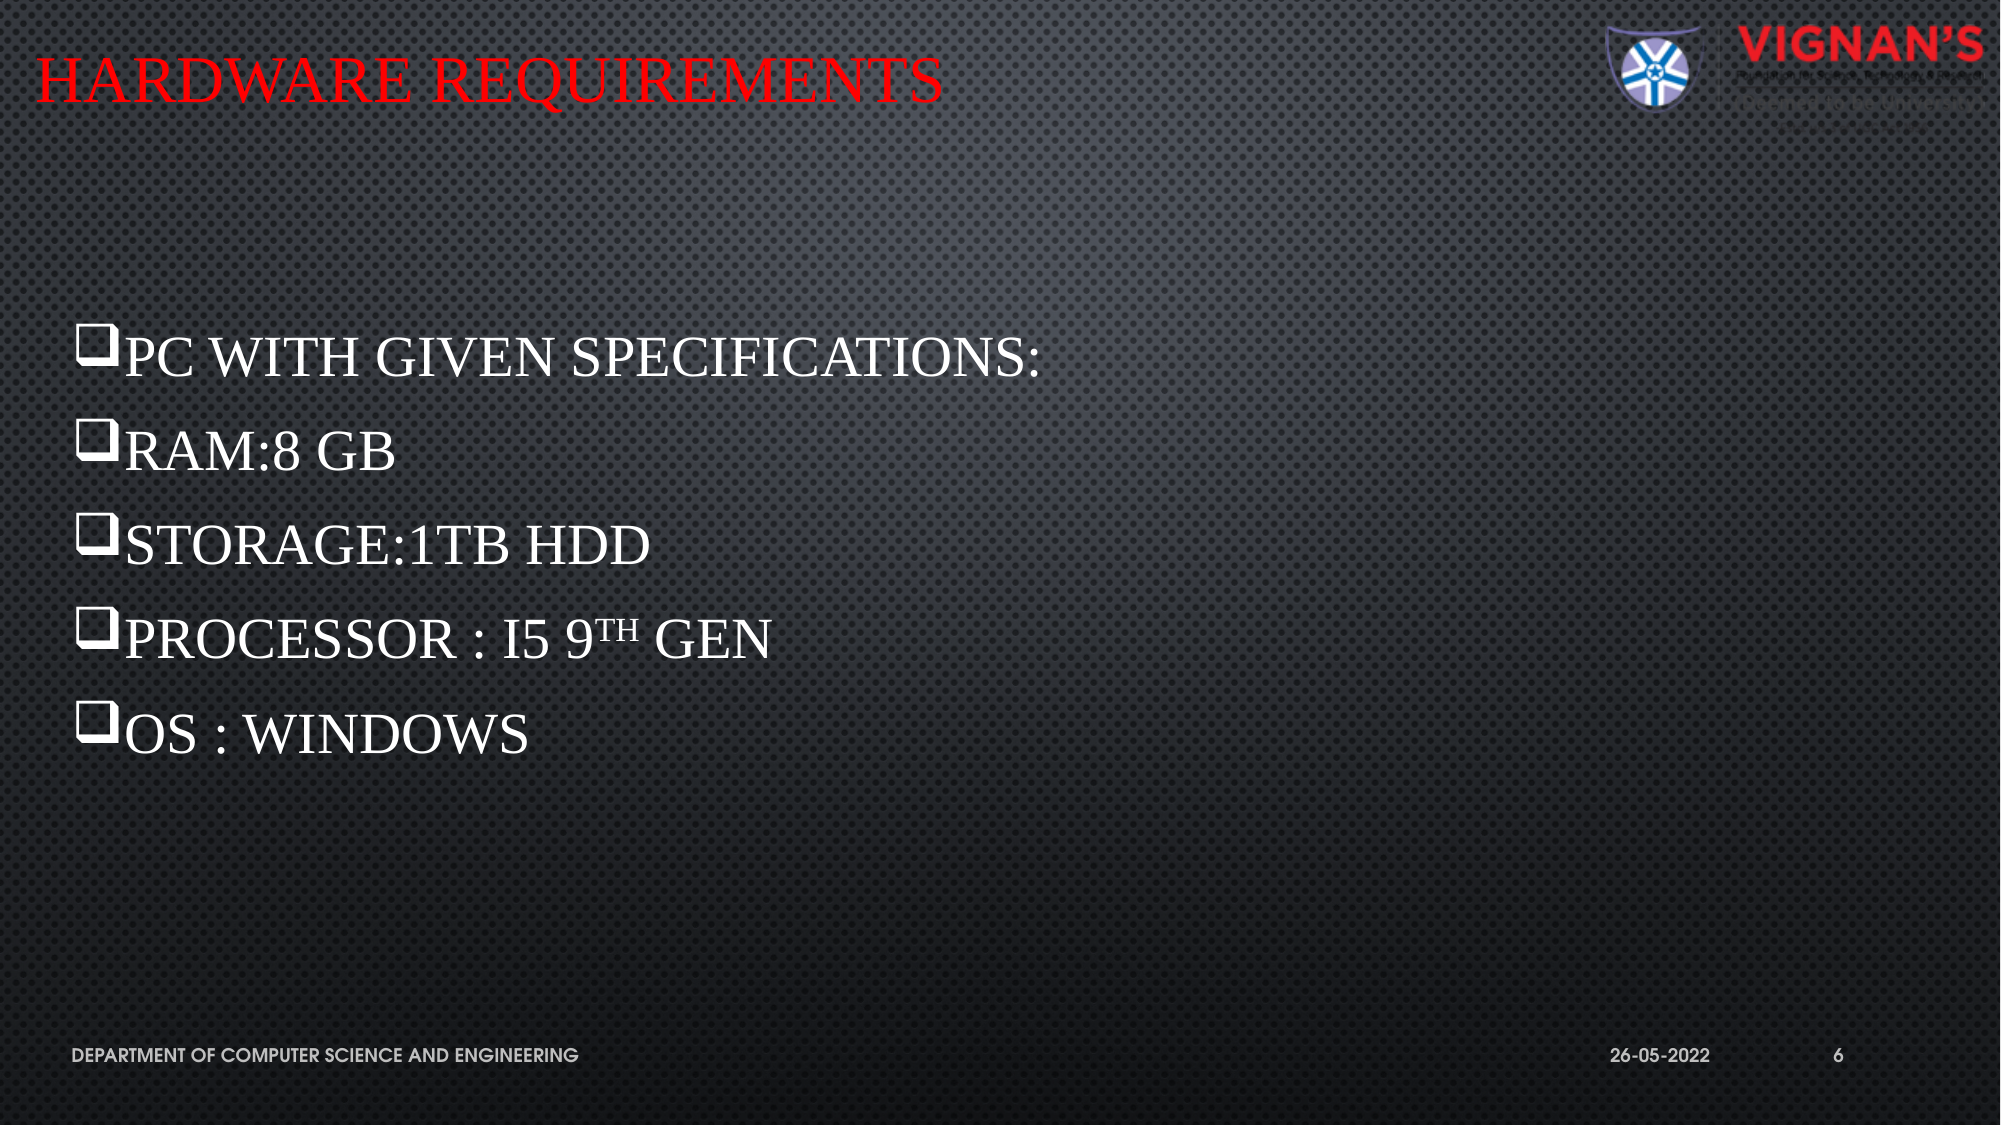

HARDWARE REQUIREMENTS
Pc with given specifications:
Ram:8 gb
Storage:1tb hdd
Processor : i5 9th Gen
Os : Windows

26-05-2022
6
DEPARTMENT OF COMPUTER SCIENCE AND ENGINEERING